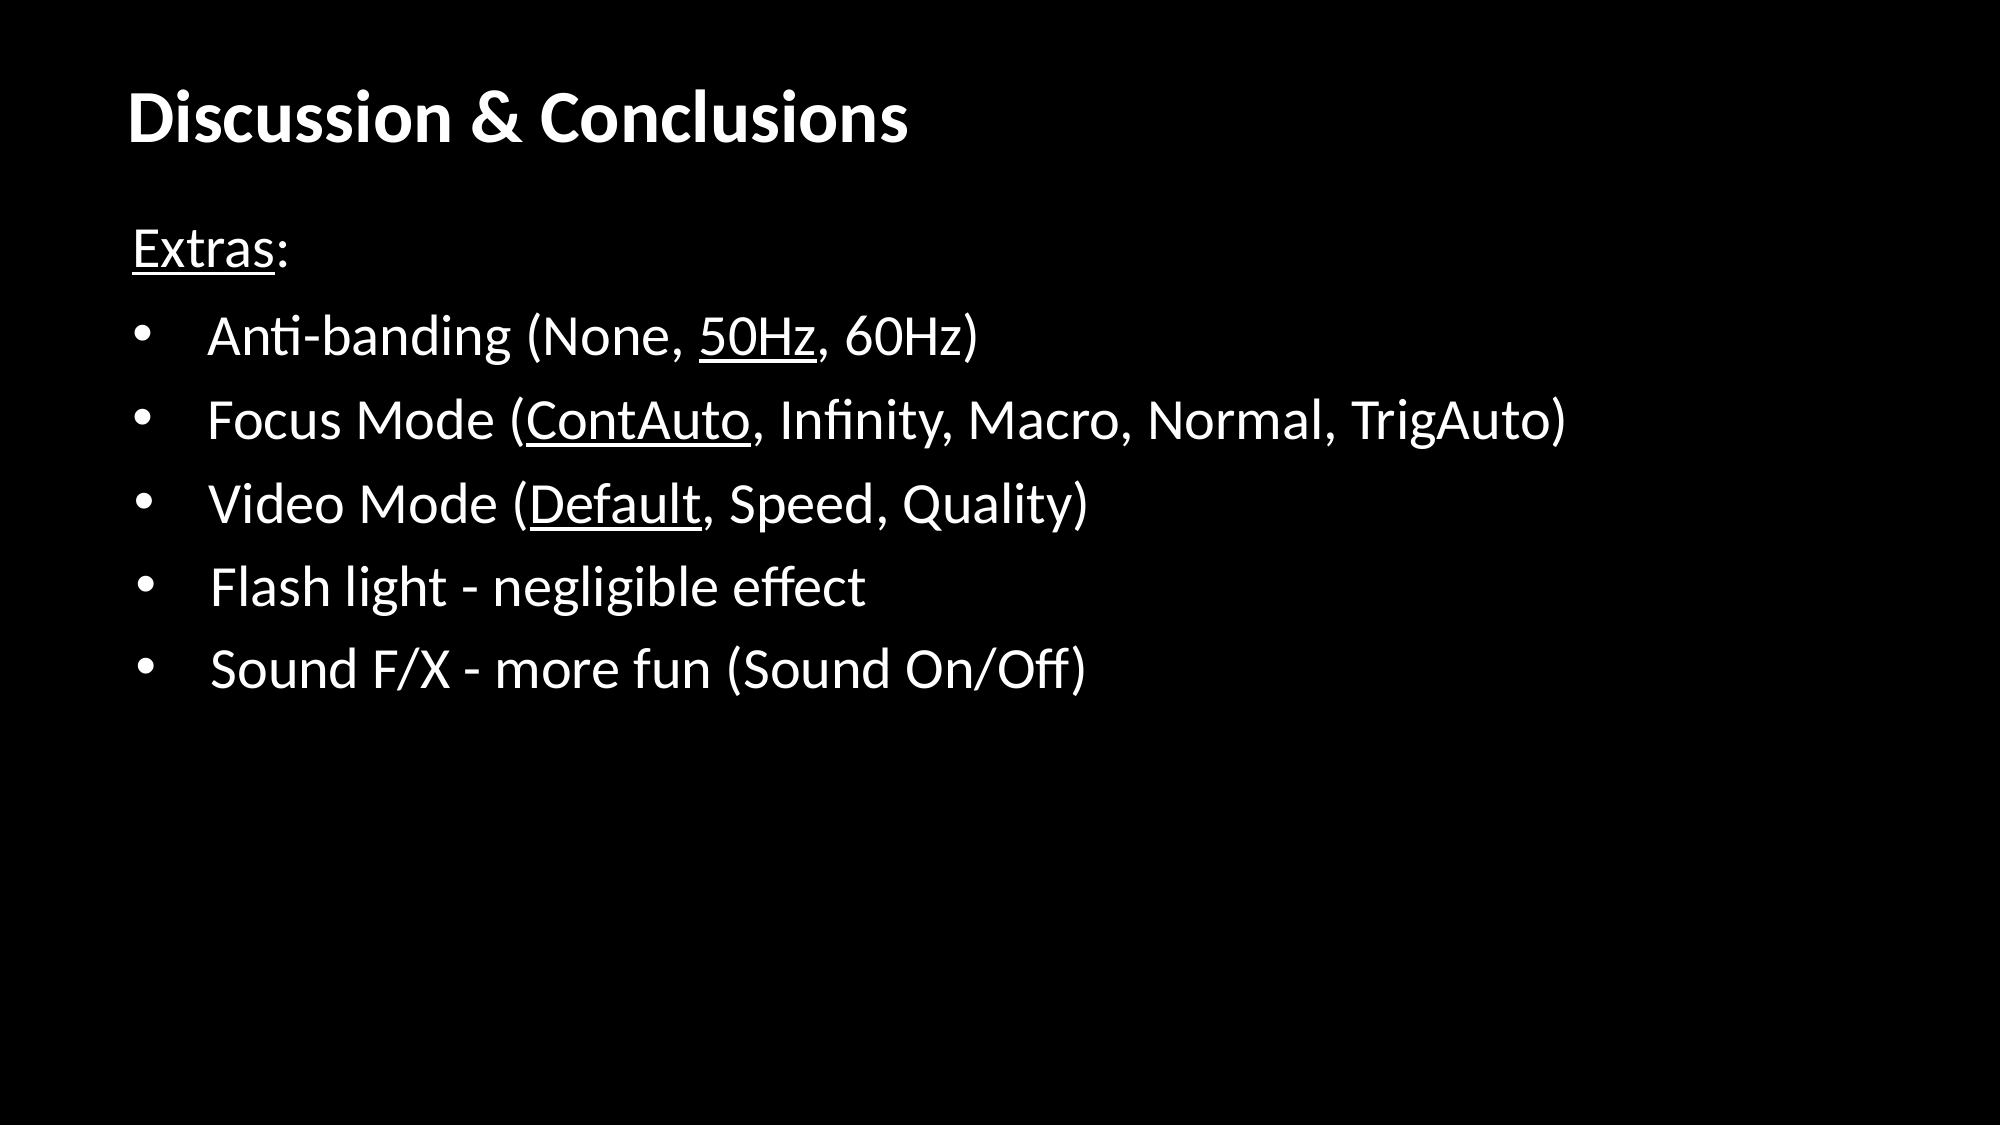

Discussion & Conclusions
Extras:
Anti-banding (None, 50Hz, 60Hz)
Focus Mode (ContAuto, Infinity, Macro, Normal, TrigAuto)
Video Mode (Default, Speed, Quality)
Flash light - negligible effect
Sound F/X - more fun (Sound On/Off)